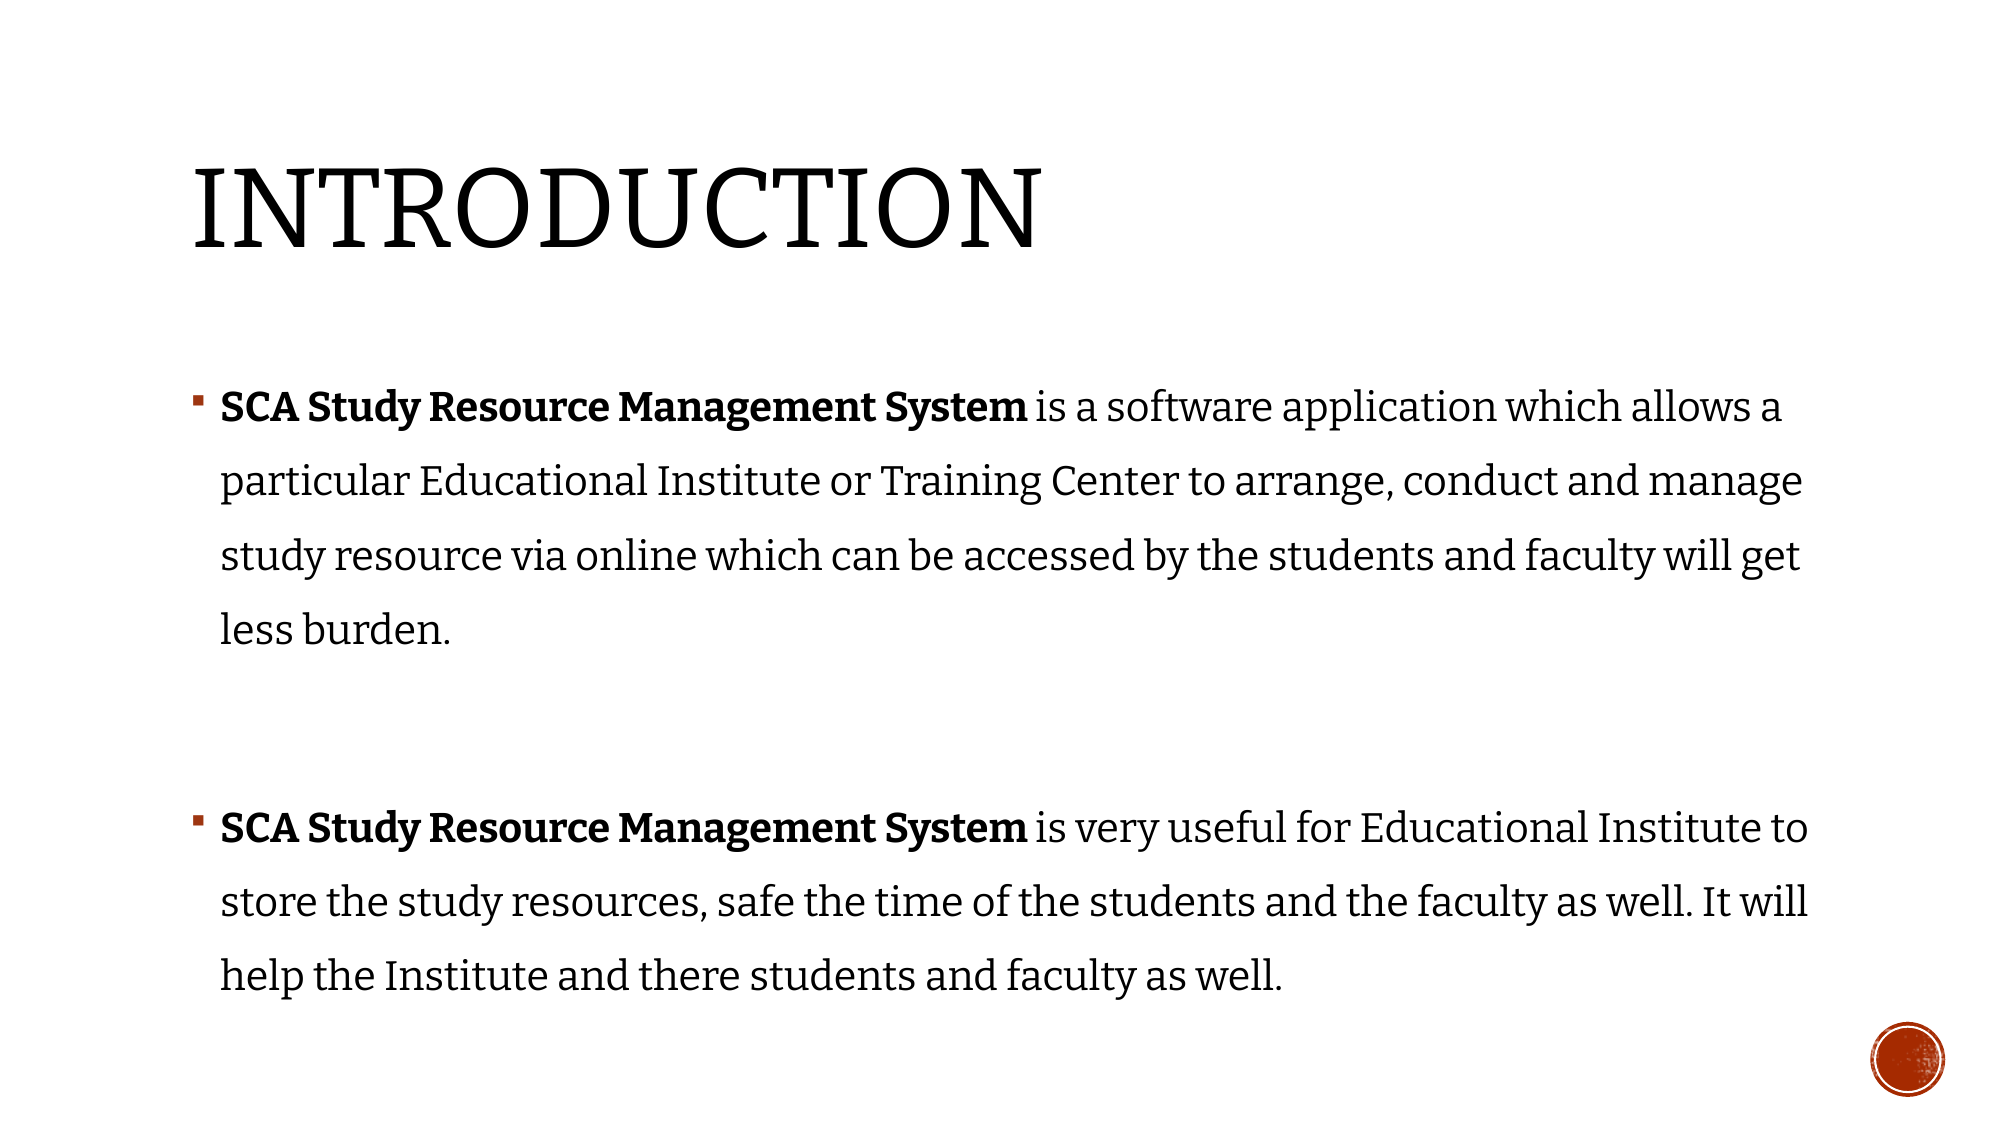

# INTRODUCTION
SCA Study Resource Management System is a software application which allows a particular Educational Institute or Training Center to arrange, conduct and manage study resource via online which can be accessed by the students and faculty will get less burden.

SCA Study Resource Management System is very useful for Educational Institute to store the study resources, safe the time of the students and the faculty as well. It will help the Institute and there students and faculty as well.